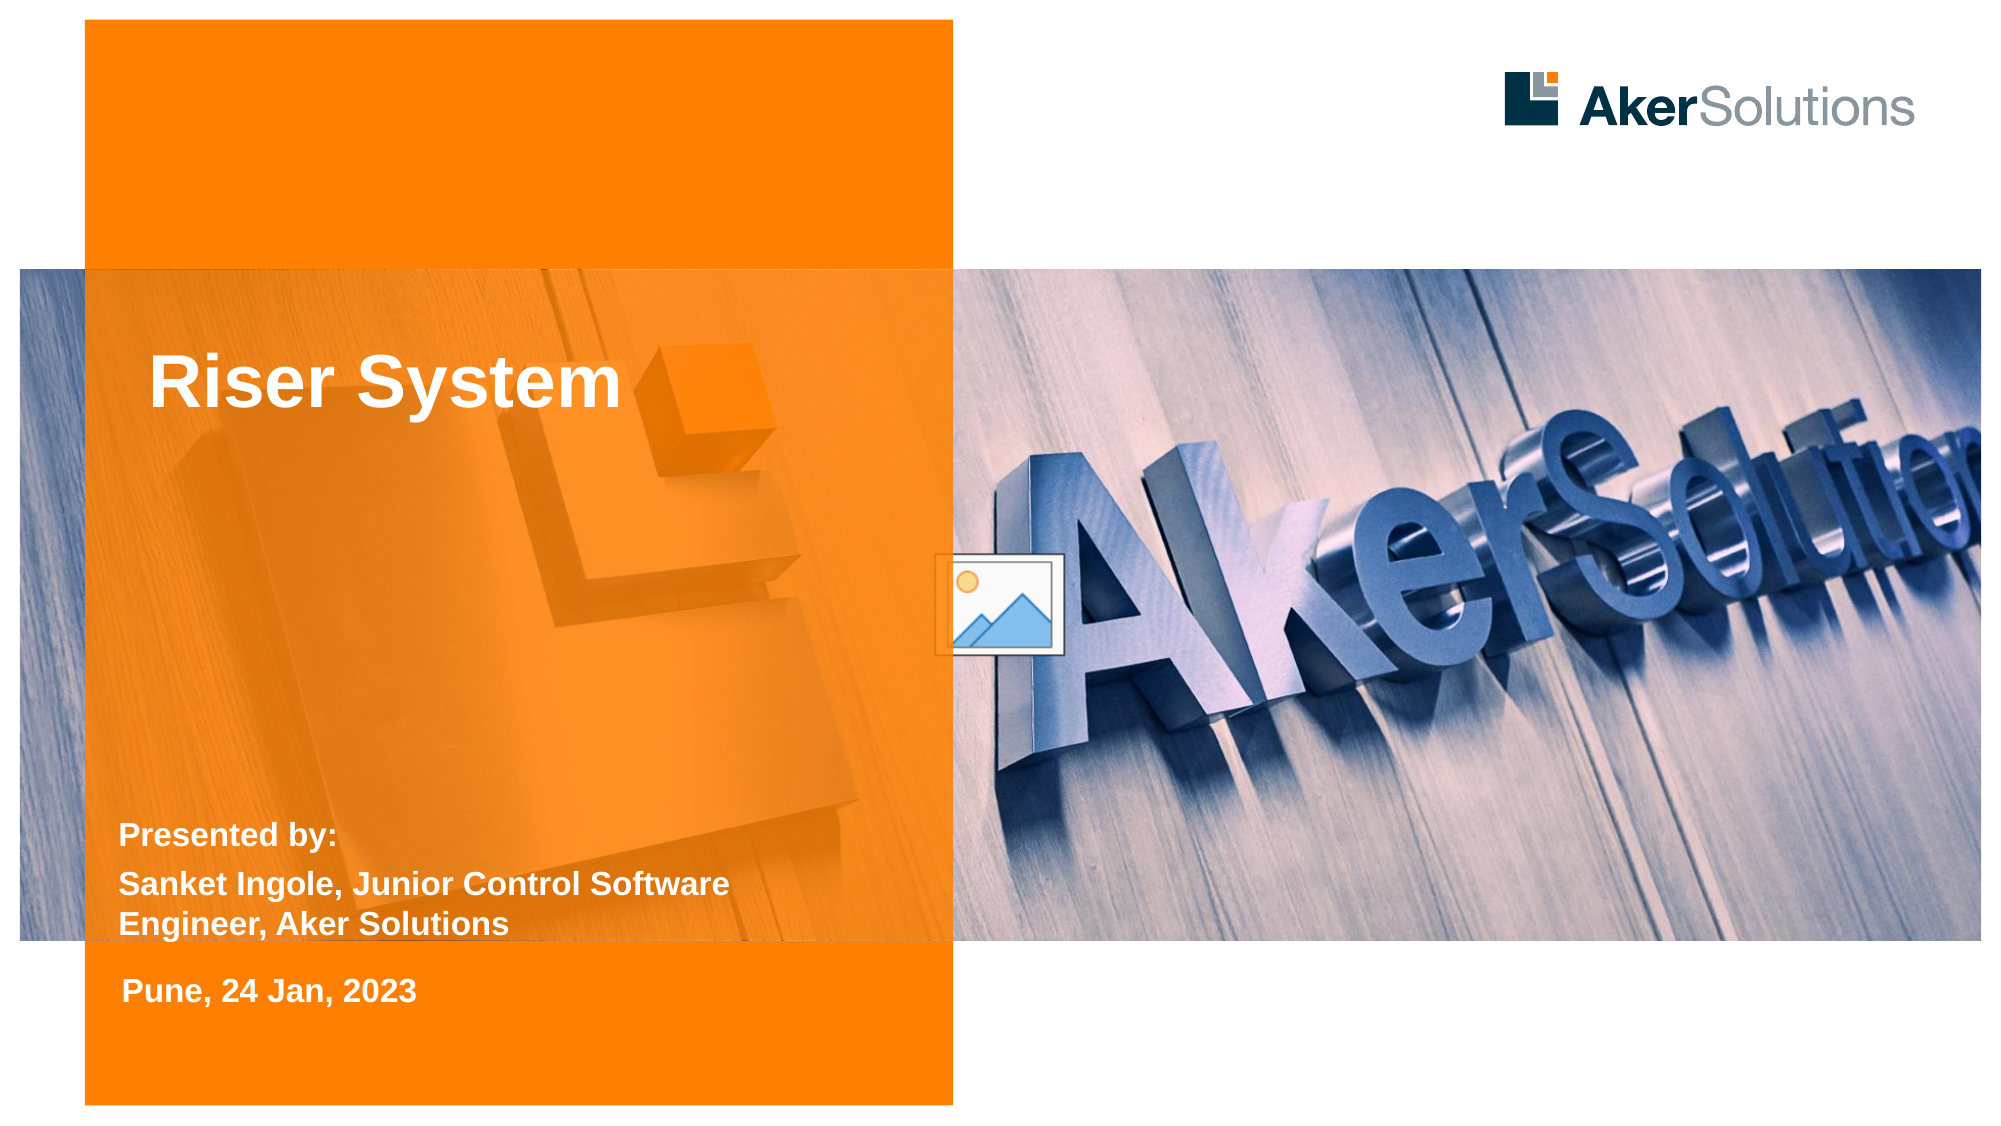

# Riser System
Presented by:
Sanket Ingole, Junior Control Software Engineer, Aker Solutions
Pune, 24 Jan, 2023